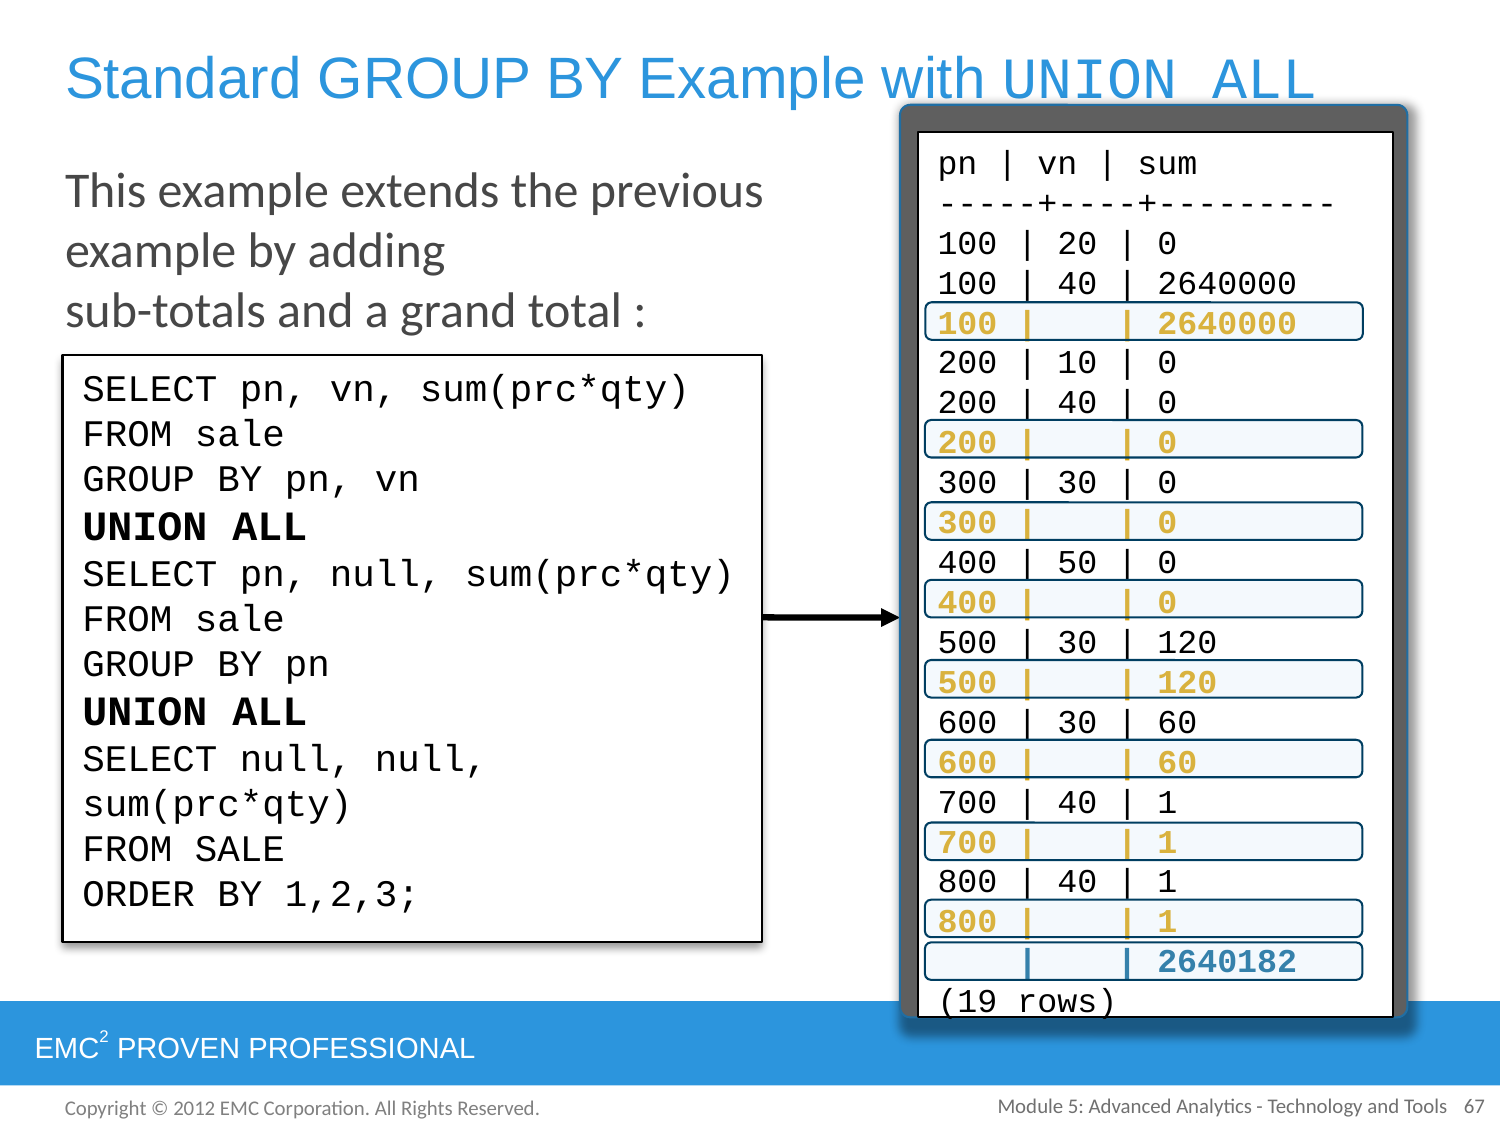

# Standard GROUP BY Example with UNION ALL

pn | vn | sum
-----+----+---------
100 | 20 | 0
100 | 40 | 2640000
100 |    | 2640000
200 | 10 | 0
200 | 40 | 0
200 |    | 0
300 | 30 | 0
300 |    | 0
400 | 50 | 0
400 |    | 0
500 | 30 | 120
500 |    | 120
600 | 30 | 60
600 |    | 60
700 | 40 | 1
700 |    | 1
800 | 40 | 1
800 |    | 1
    |    | 2640182
(19 rows)

SELECT pn, vn, sum(prc*qty)
FROM sale
GROUP BY pn, vn
UNION ALL
SELECT pn, null, sum(prc*qty)
FROM sale
GROUP BY pn
UNION ALL
SELECT null, null, sum(prc*qty)
FROM SALE
ORDER BY 1,2,3;
This example extends the previous
example by adding
sub-totals and a grand total :
Module 5: Advanced Analytics - Technology and Tools
67